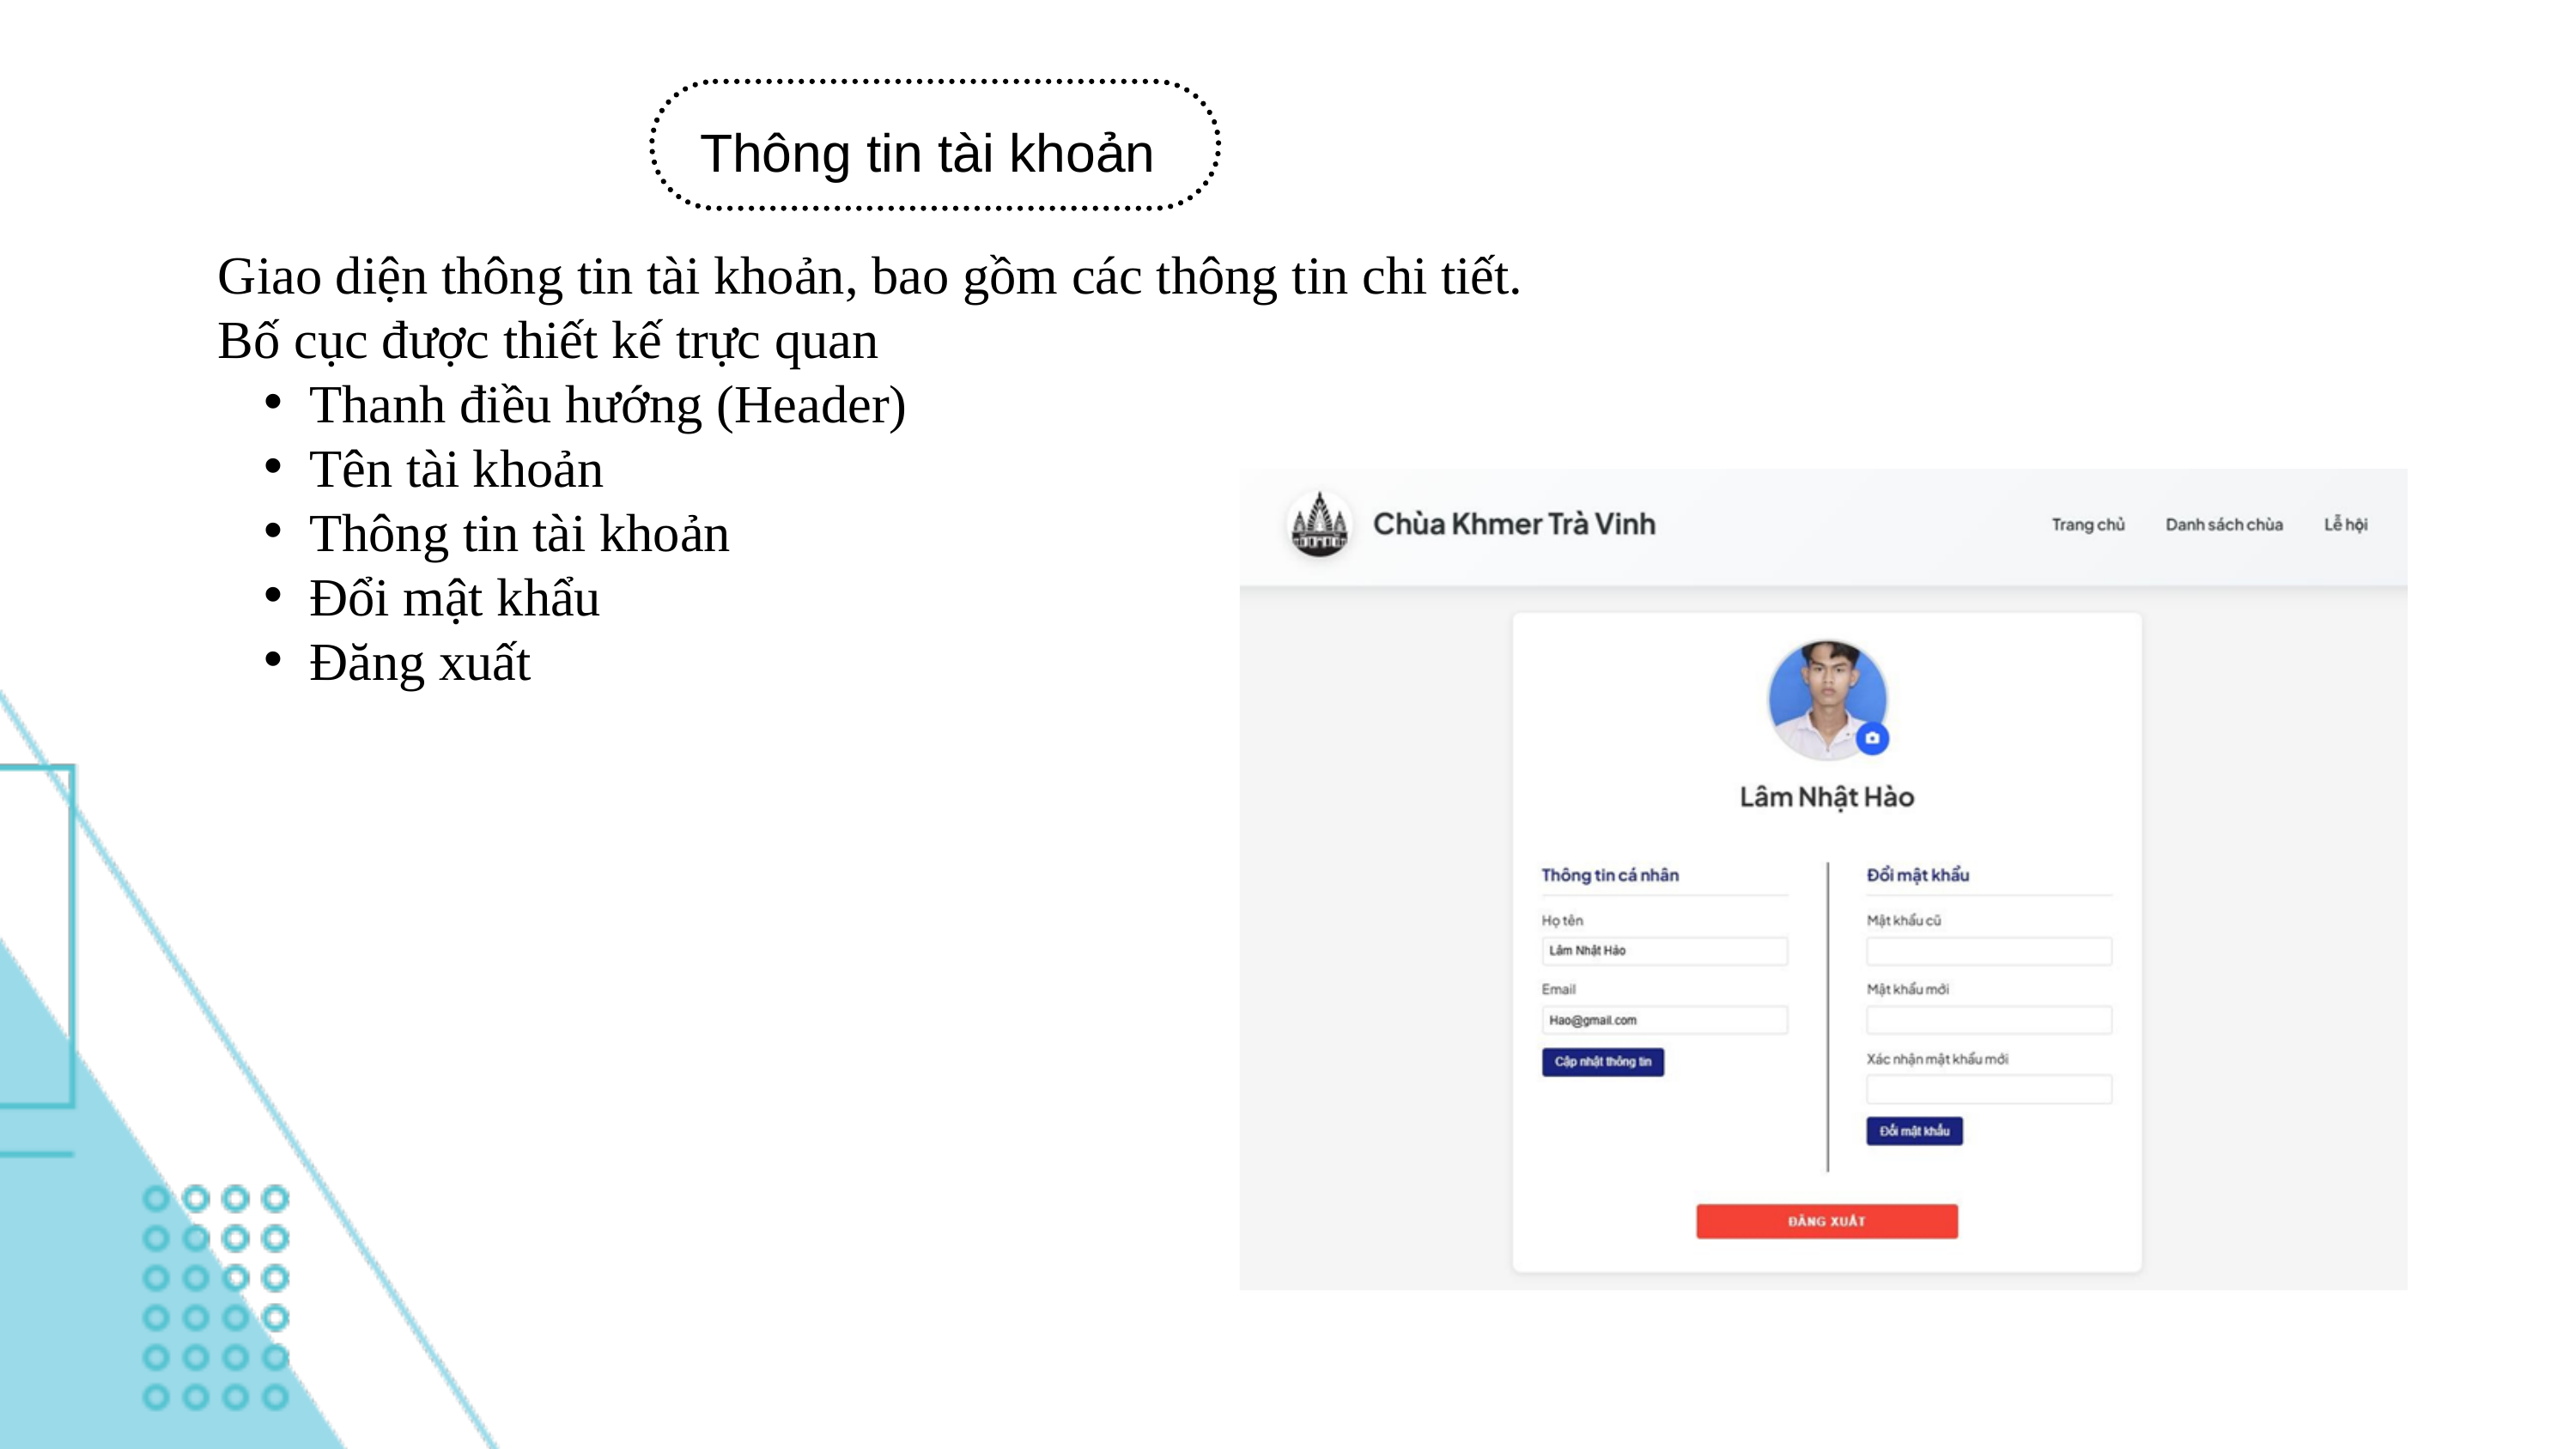

Thông tin tài khoản
Giao diện thông tin tài khoản, bao gồm các thông tin chi tiết.
Bố cục được thiết kế trực quan
Thanh điều hướng (Header)
Tên tài khoản
Thông tin tài khoản
Đổi mật khẩu
Đăng xuất